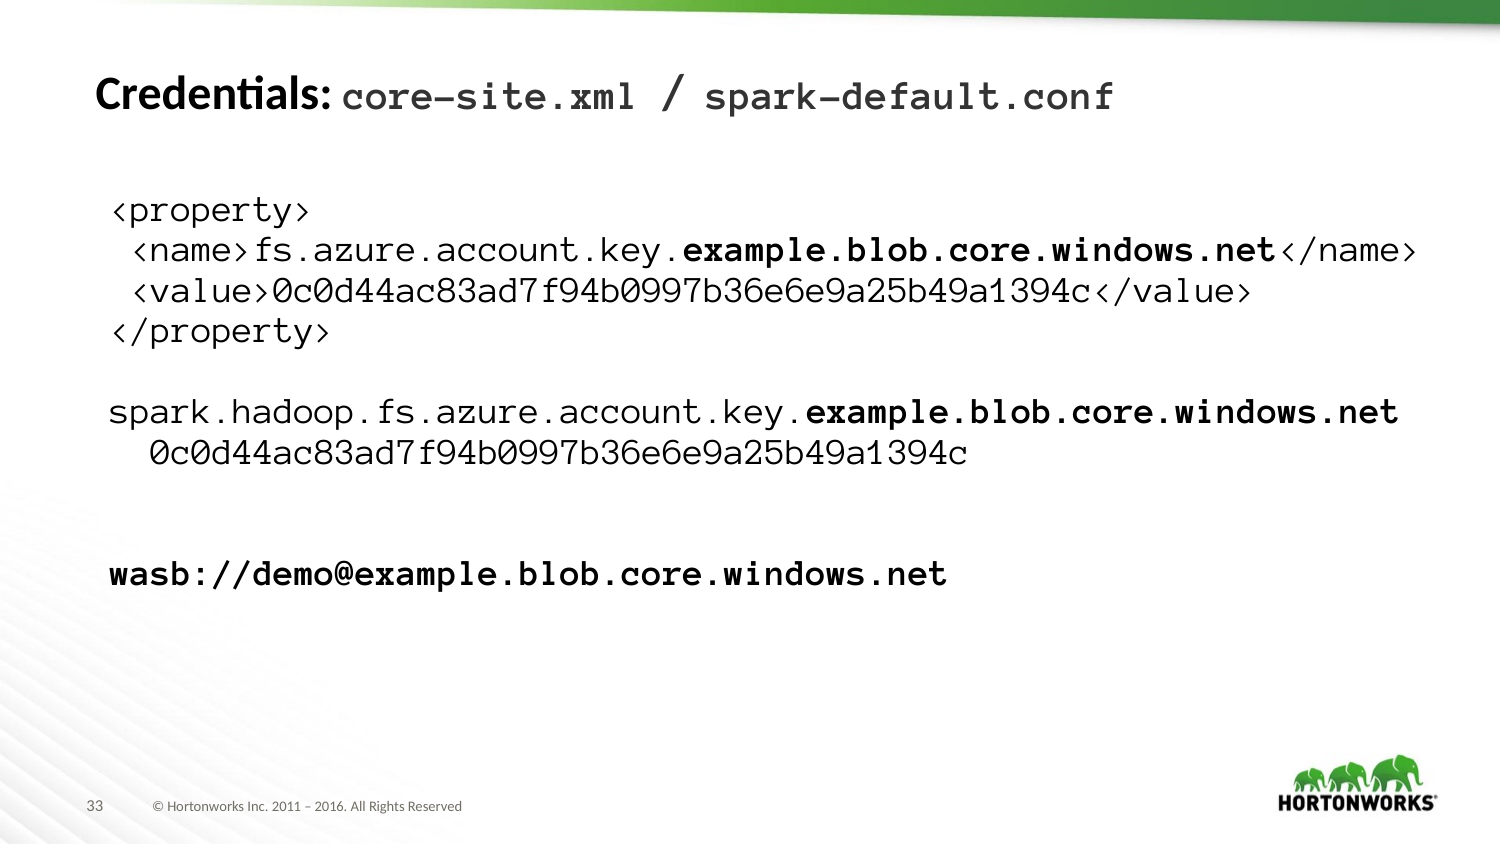

# Credentials: core-site.xml /  spark-default.conf
<property>
 <name>fs.azure.account.key.example.blob.core.windows.net</name>
 <value>0c0d44ac83ad7f94b0997b36e6e9a25b49a1394c</value>
</property>

spark.hadoop.fs.azure.account.key.example.blob.core.windows.net
  0c0d44ac83ad7f94b0997b36e6e9a25b49a1394c

wasb://demo@example.blob.core.windows.net